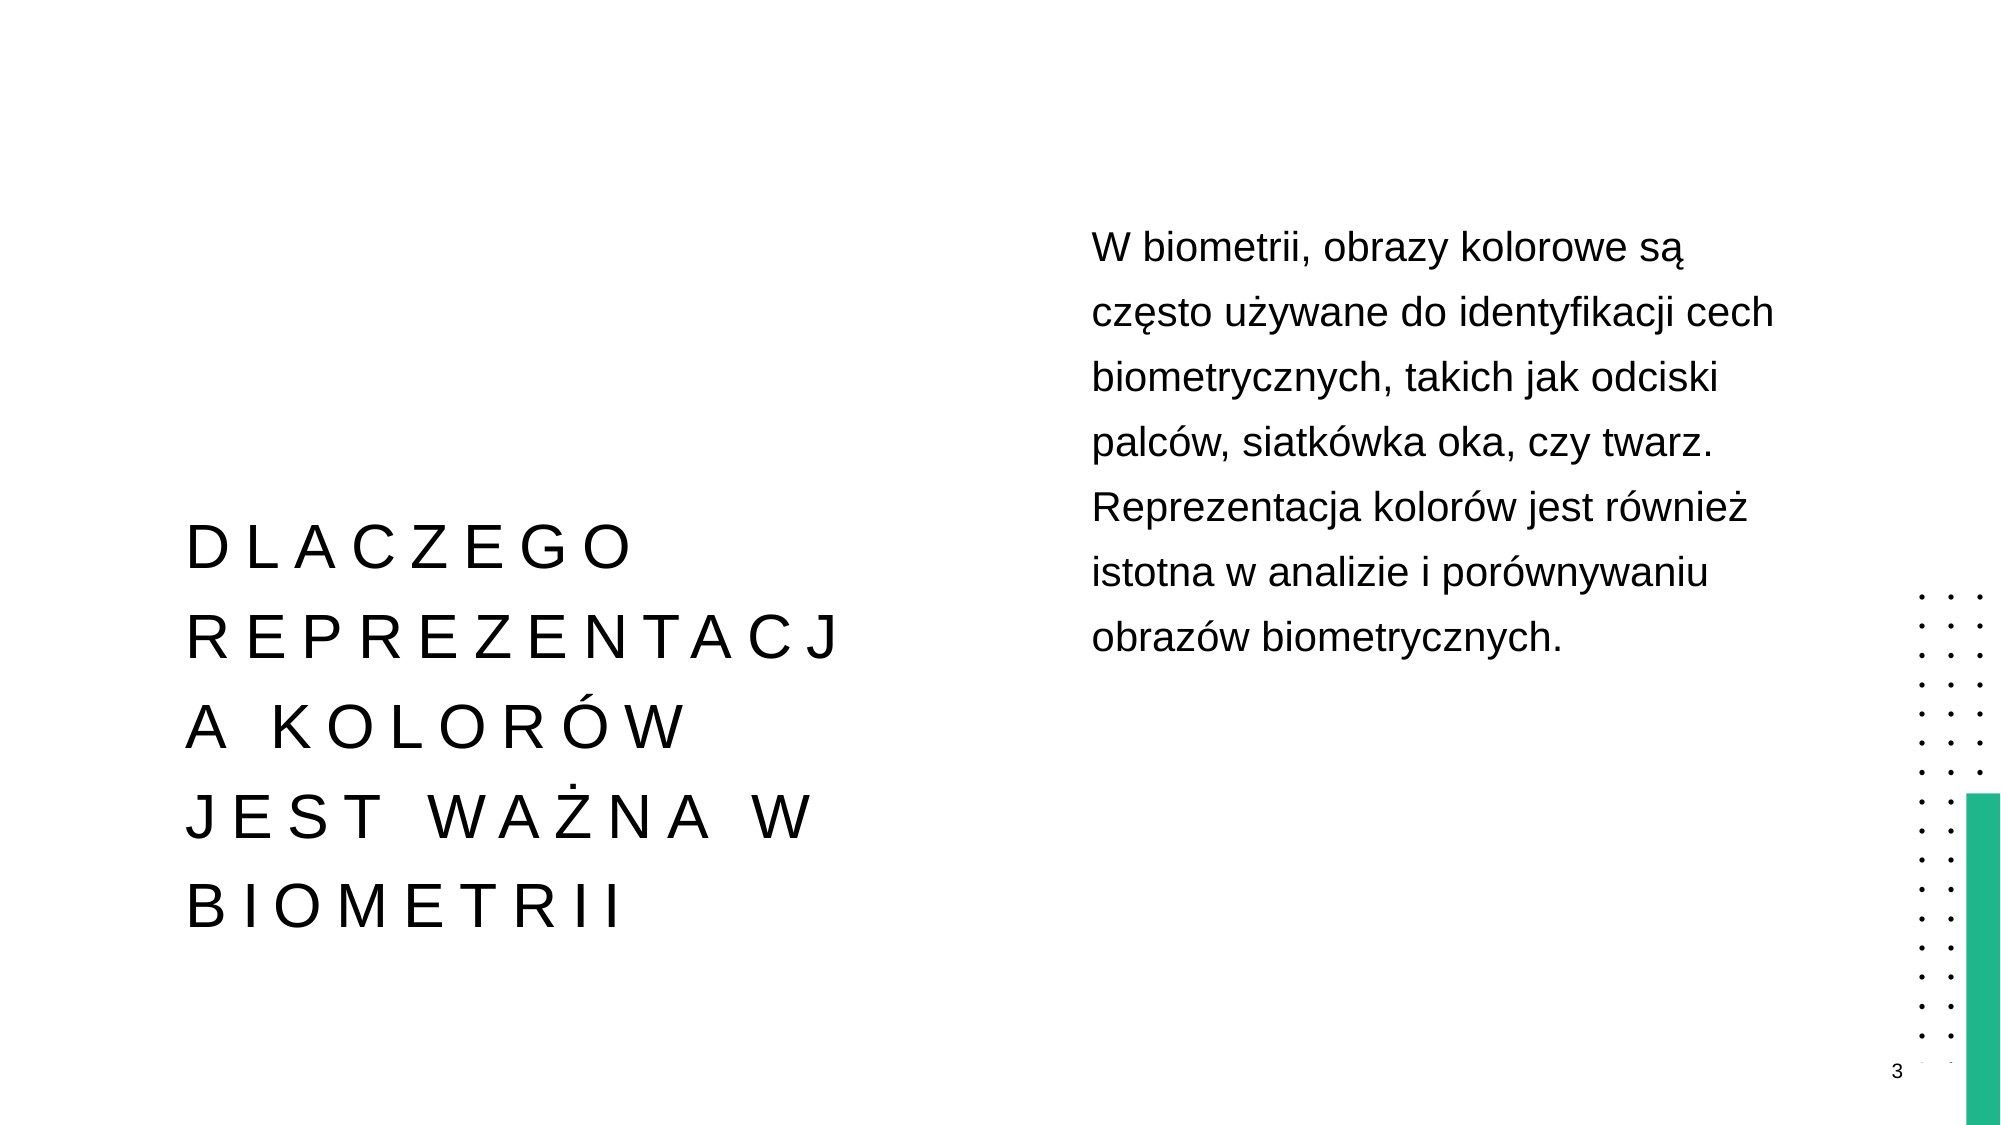

# Dlaczego reprezentacja kolorów jest ważna w biometrii
W biometrii, obrazy kolorowe są często używane do identyfikacji cech biometrycznych, takich jak odciski palców, siatkówka oka, czy twarz. Reprezentacja kolorów jest również istotna w analizie i porównywaniu obrazów biometrycznych.
3